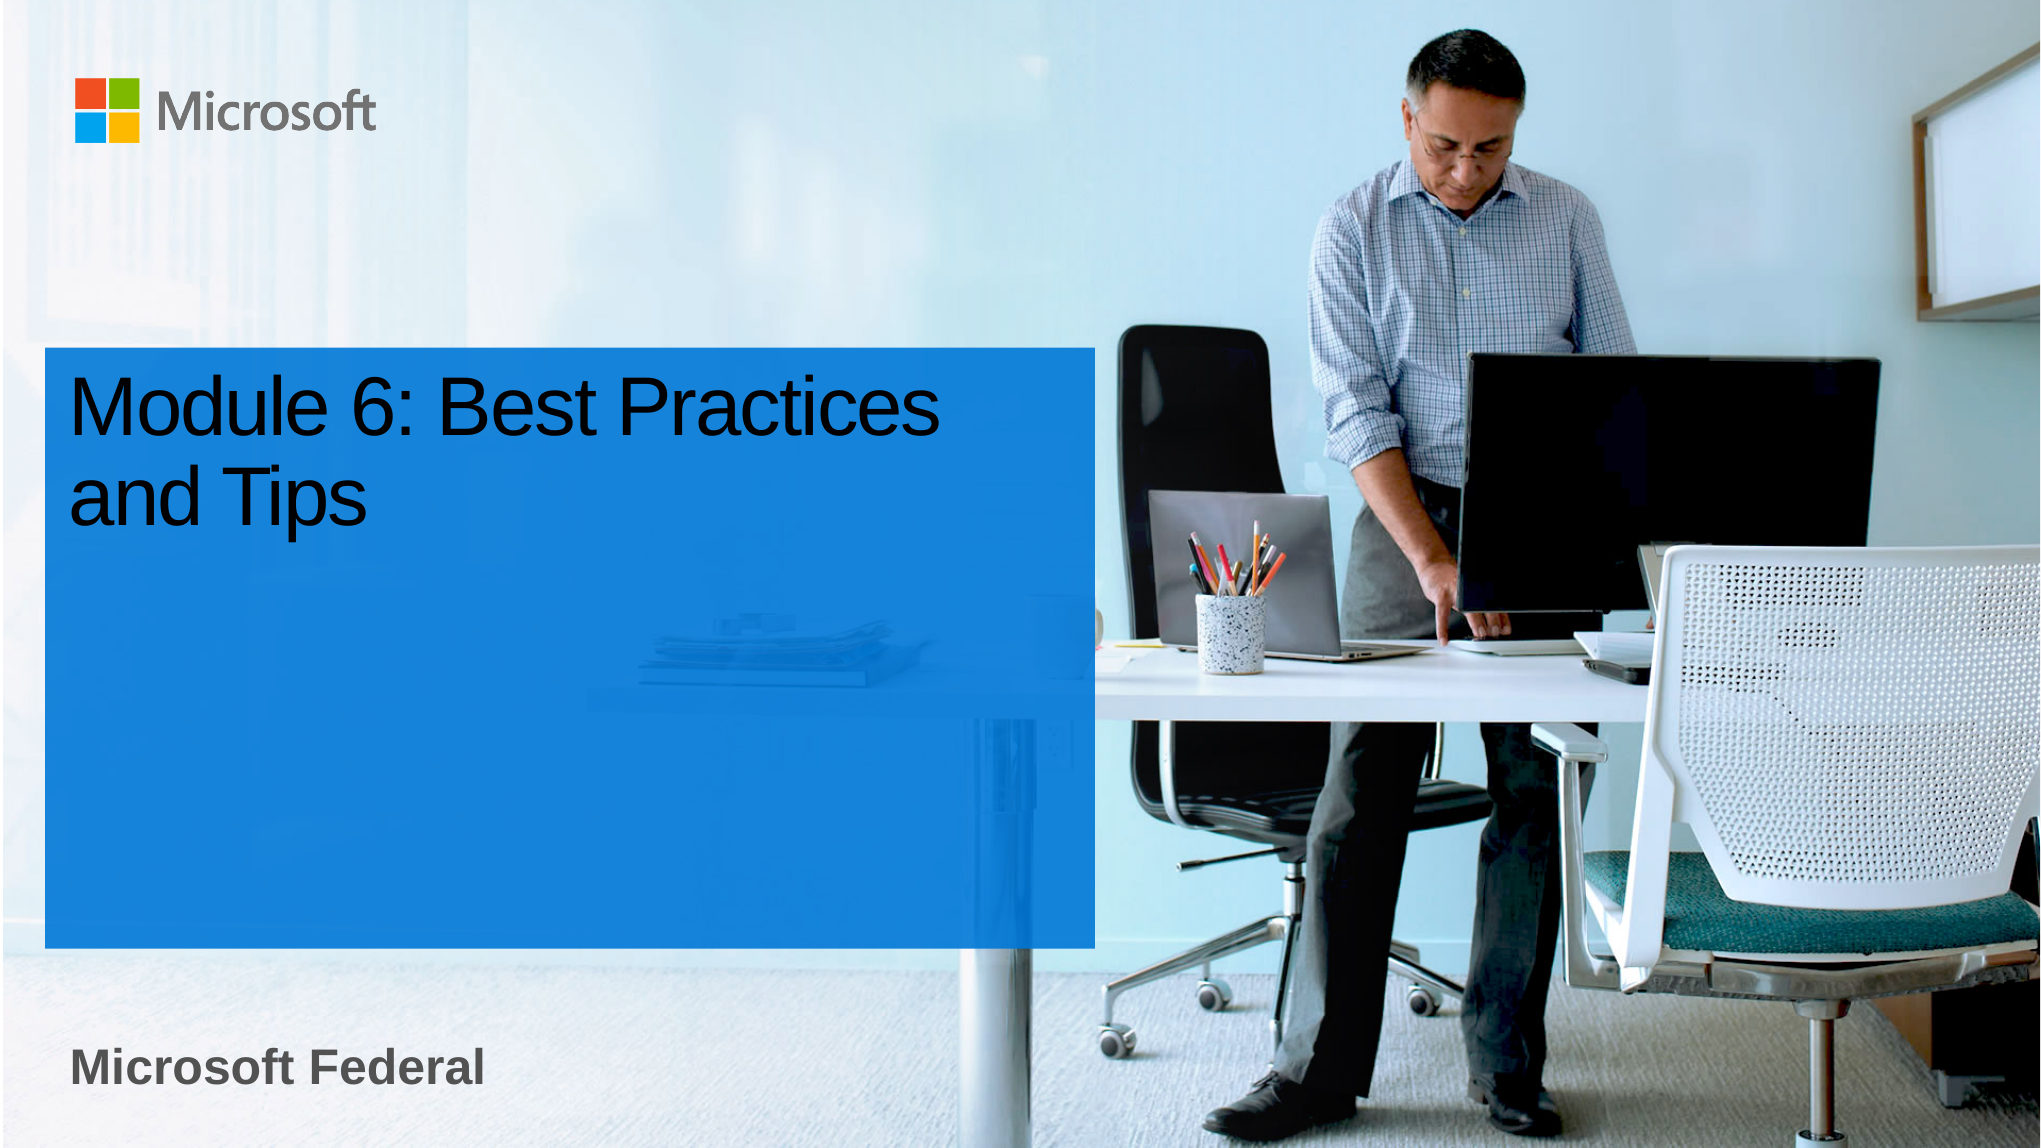

# Module 6: Best Practices and Tips